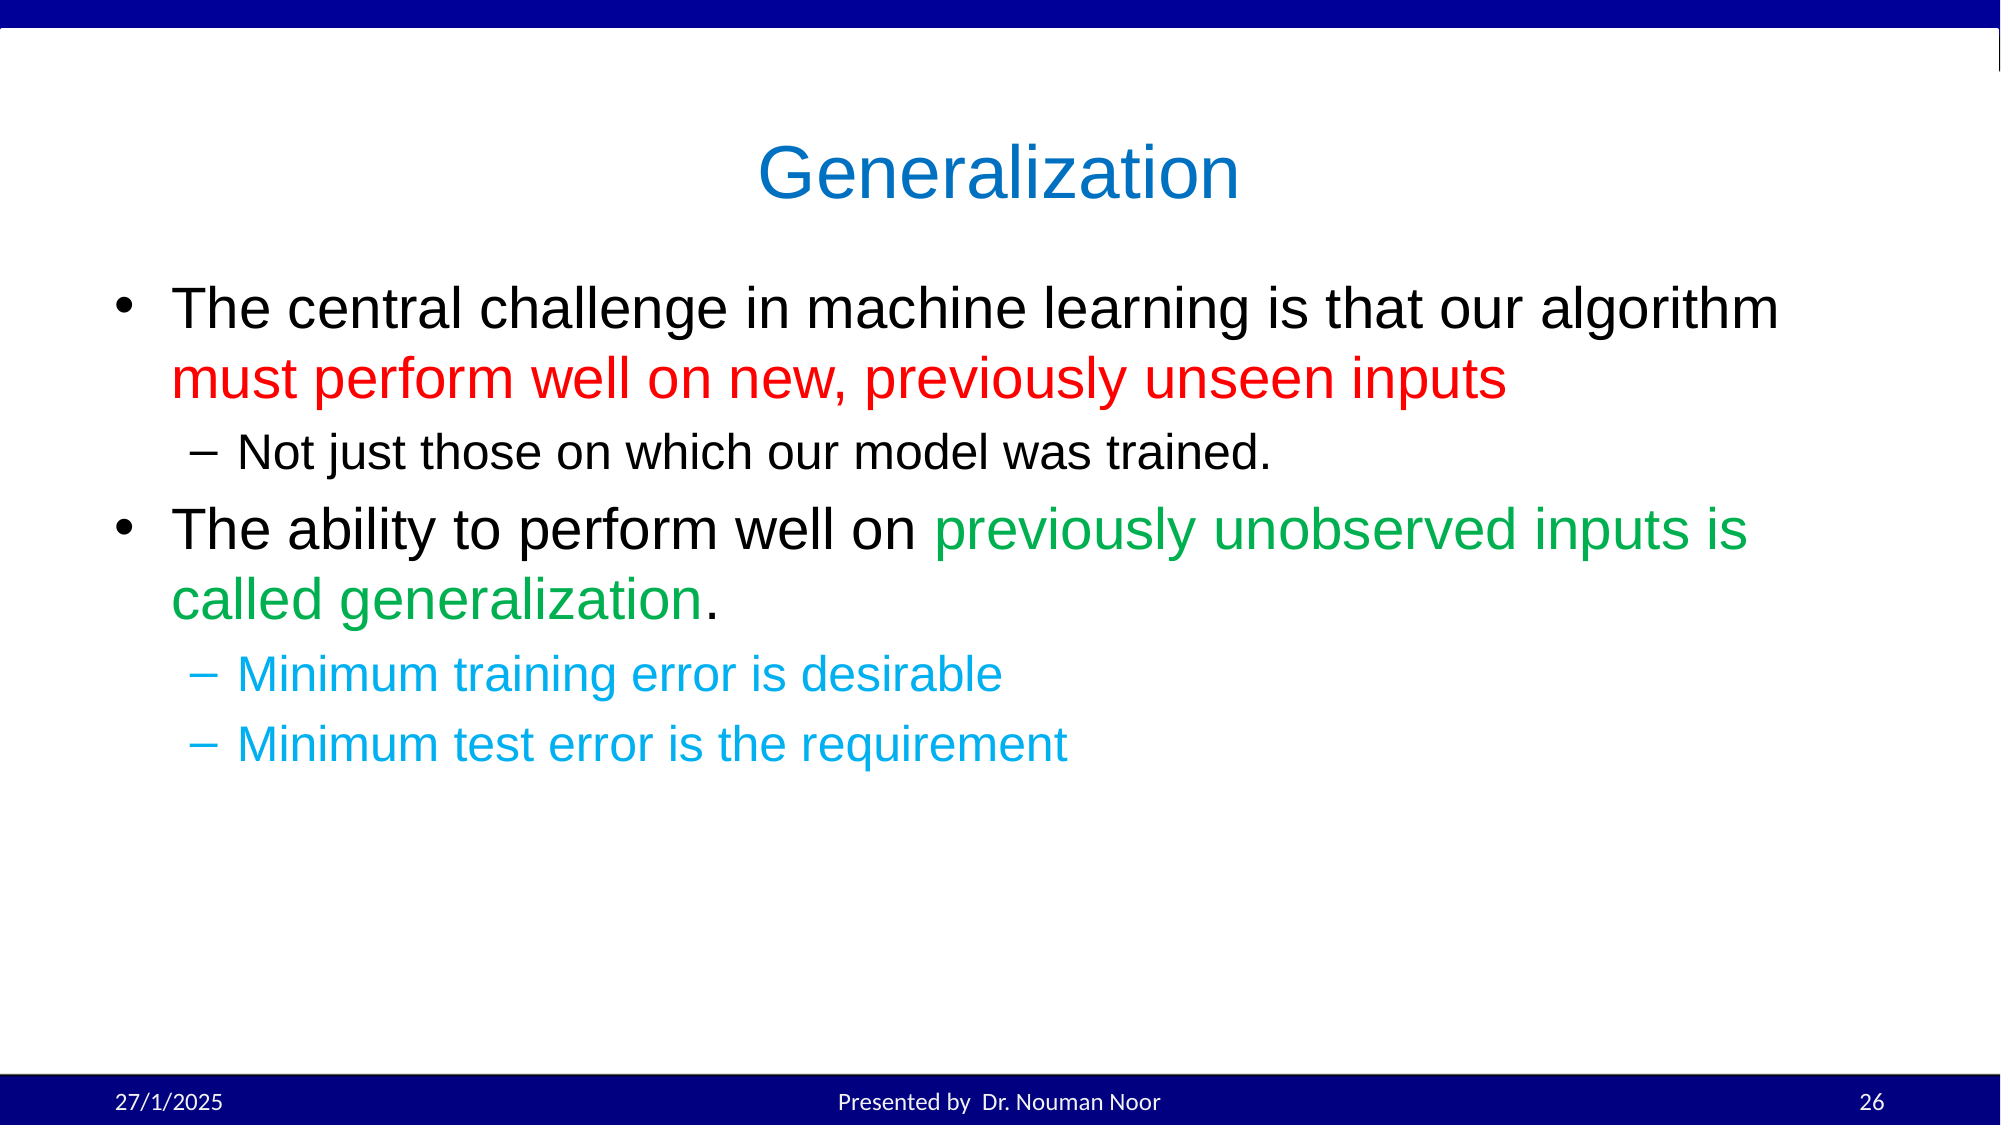

# Generalization
The central challenge in machine learning is that our algorithm must perform well on new, previously unseen inputs
Not just those on which our model was trained.
The ability to perform well on previously unobserved inputs is called generalization.
Minimum training error is desirable
Minimum test error is the requirement

27/1/2025
Presented by  Dr. Nouman Noor
26